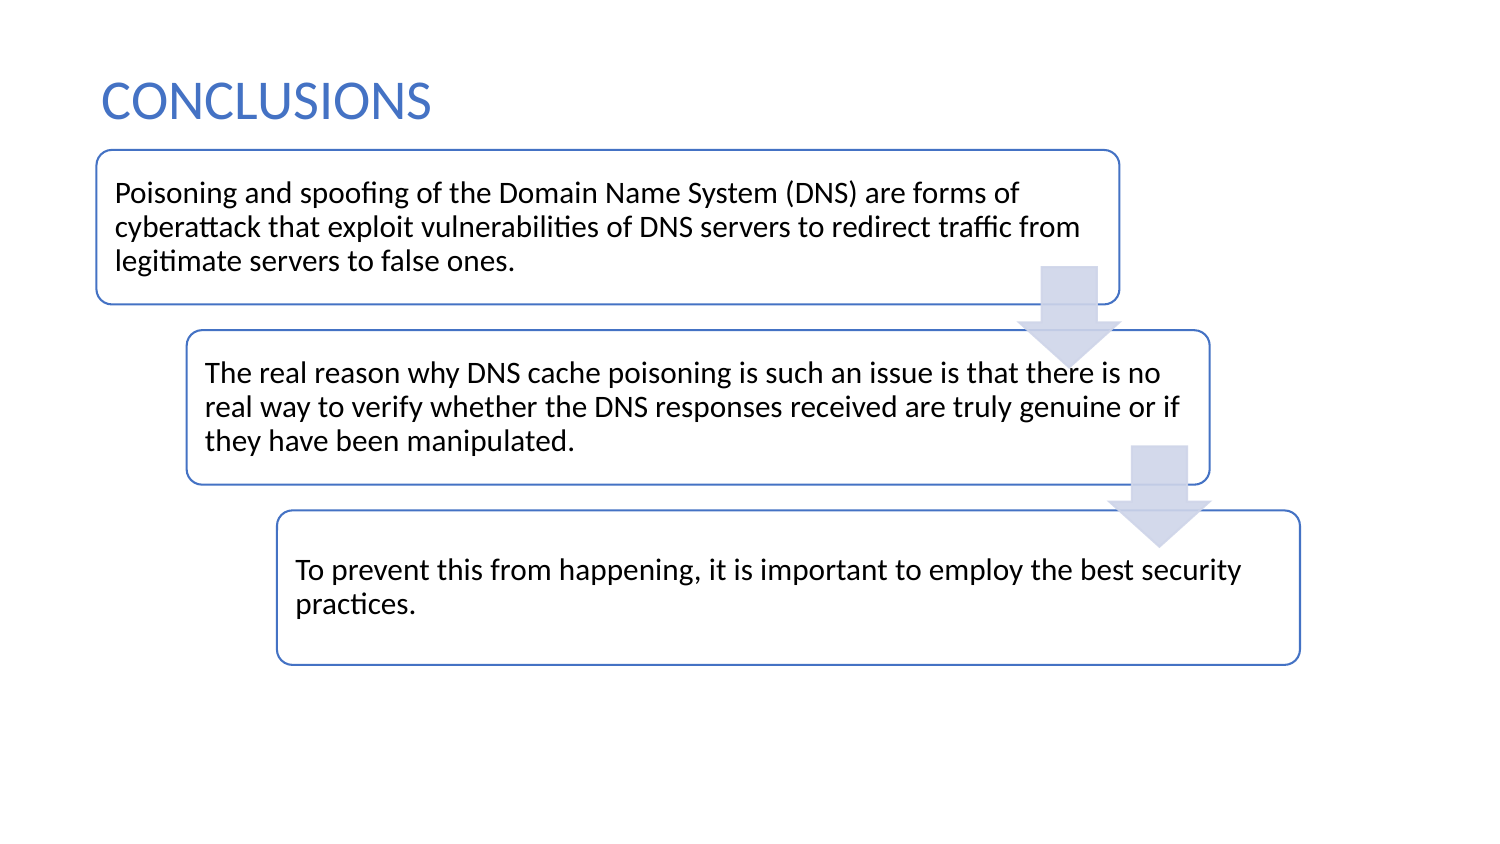

# CONCLUSIONS
Poisoning and spoofing of the Domain Name System (DNS) are forms of cyberattack that exploit vulnerabilities of DNS servers to redirect traffic from legitimate servers to false ones.
The real reason why DNS cache poisoning is such an issue is that there is no real way to verify whether the DNS responses received are truly genuine or if they have been manipulated.
To prevent this from happening, it is important to employ the best security practices.